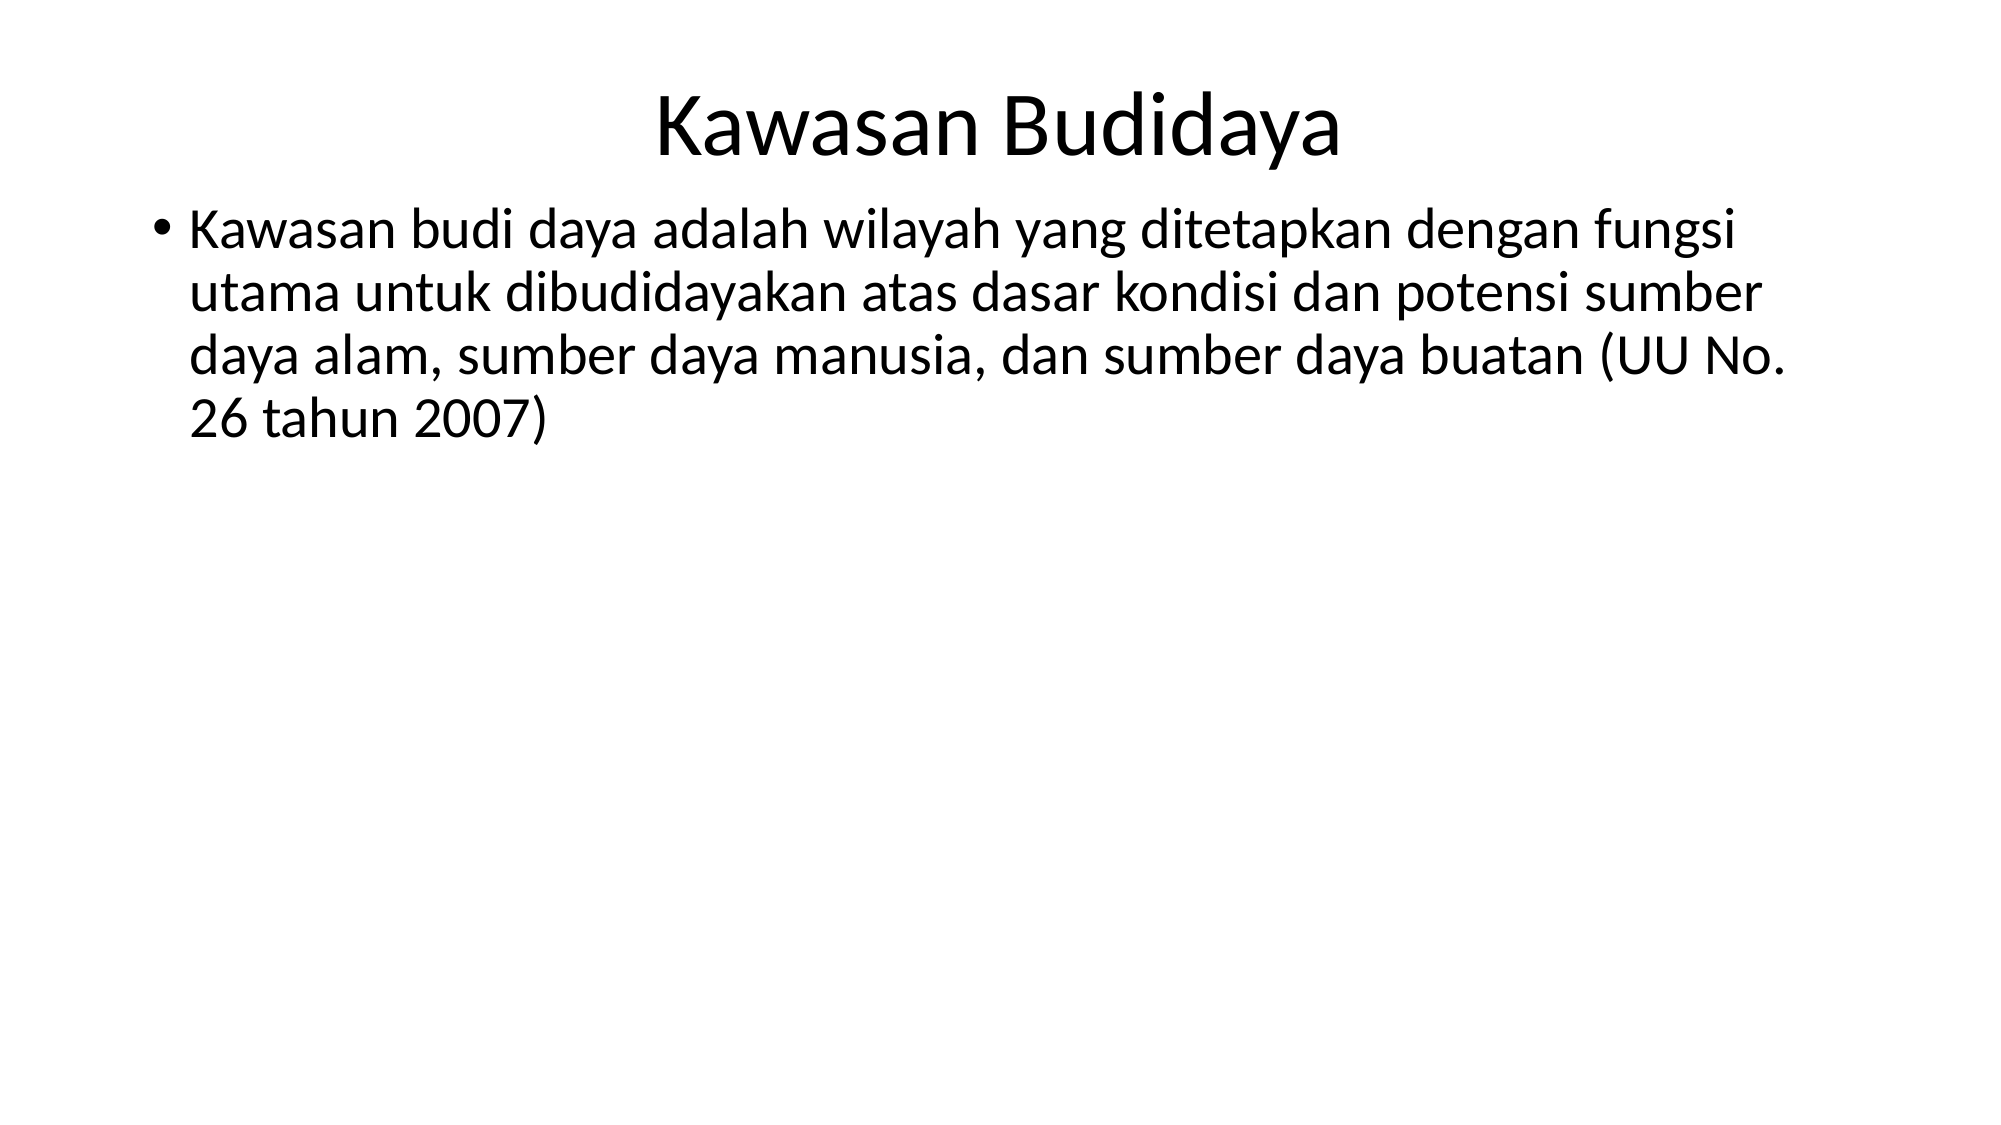

# Kawasan Budidaya
Kawasan budi daya adalah wilayah yang ditetapkan dengan fungsi utama untuk dibudidayakan atas dasar kondisi dan potensi sumber daya alam, sumber daya manusia, dan sumber daya buatan (UU No. 26 tahun 2007)